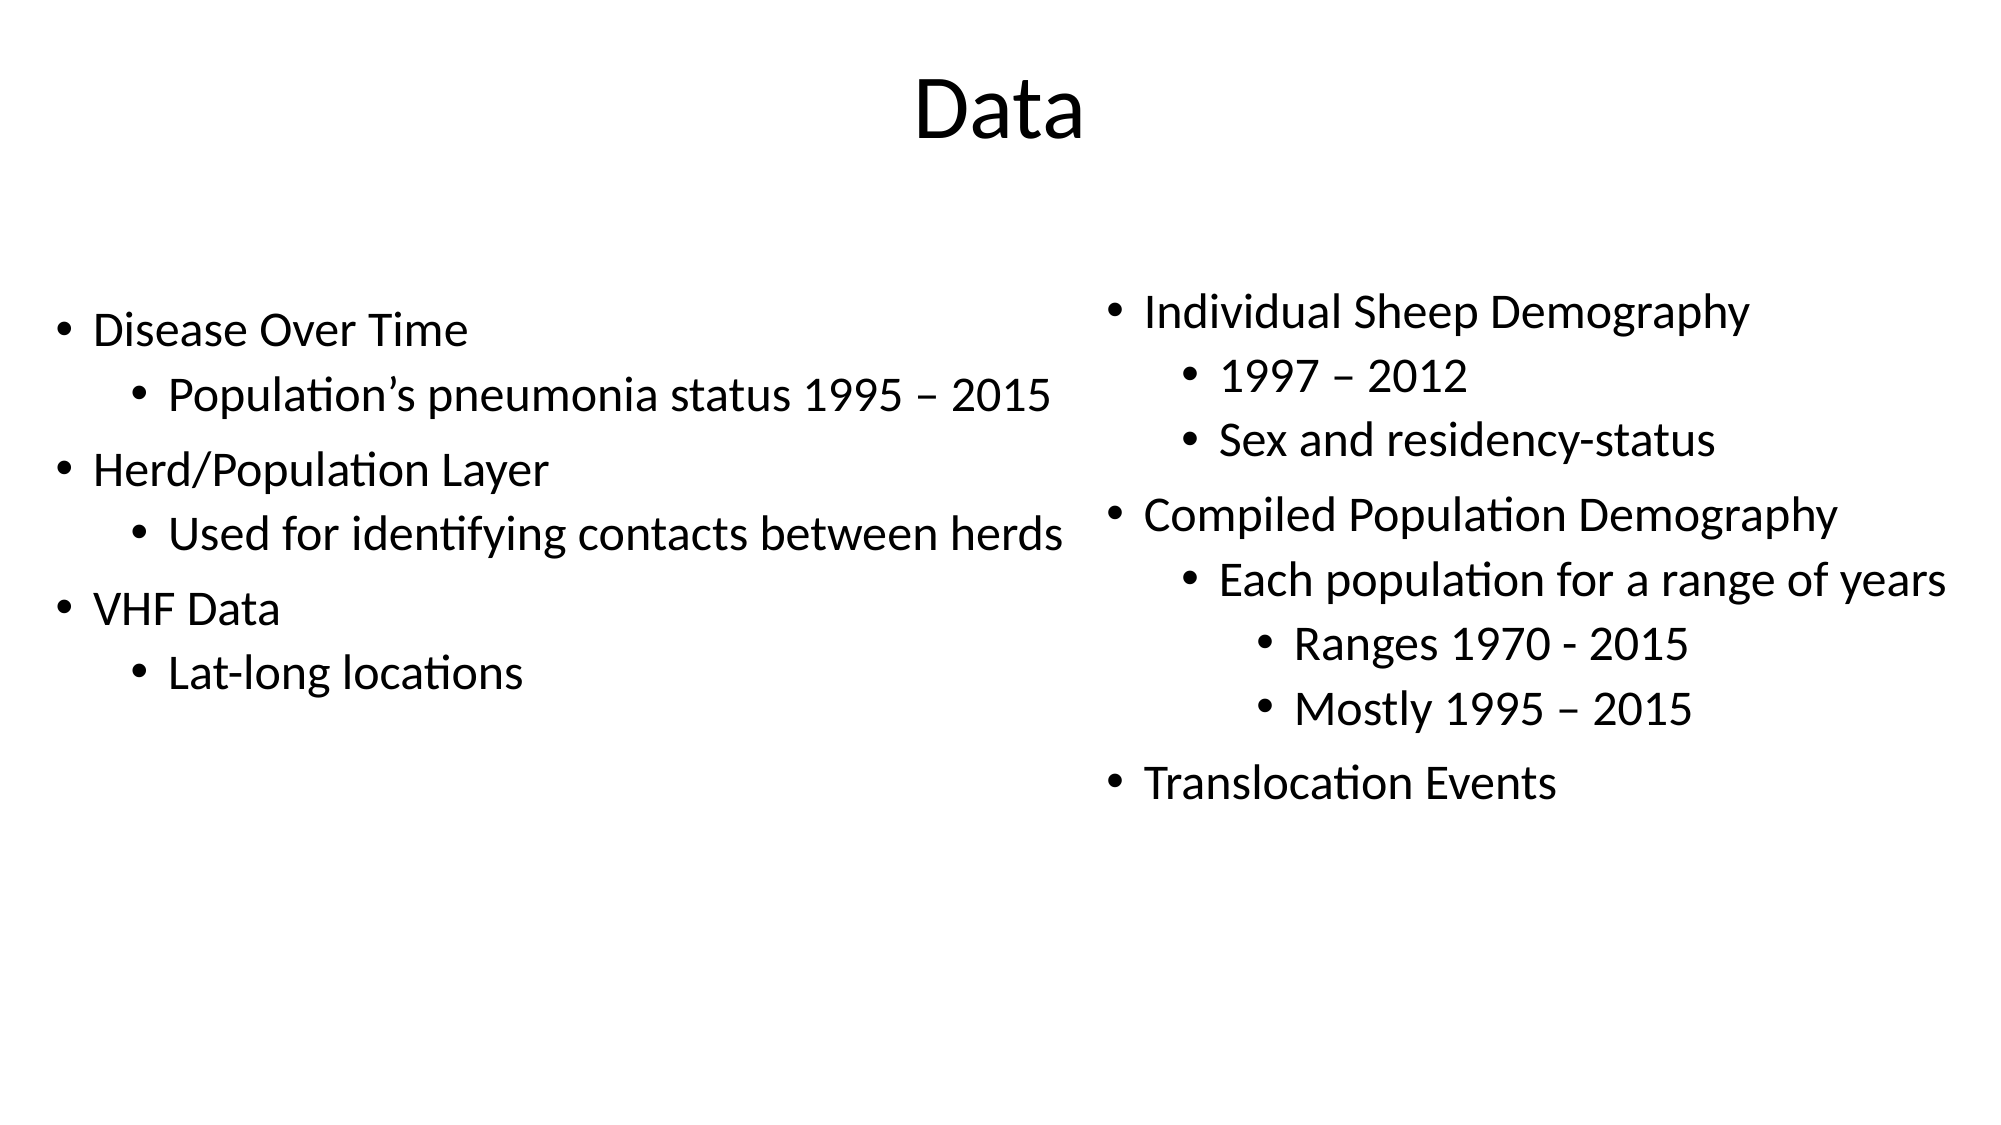

# Data
Individual Sheep Demography
1997 – 2012
Sex and residency-status
Compiled Population Demography
Each population for a range of years
Ranges 1970 - 2015
Mostly 1995 – 2015
Translocation Events
Disease Over Time
Population’s pneumonia status 1995 – 2015
Herd/Population Layer
Used for identifying contacts between herds
VHF Data
Lat-long locations